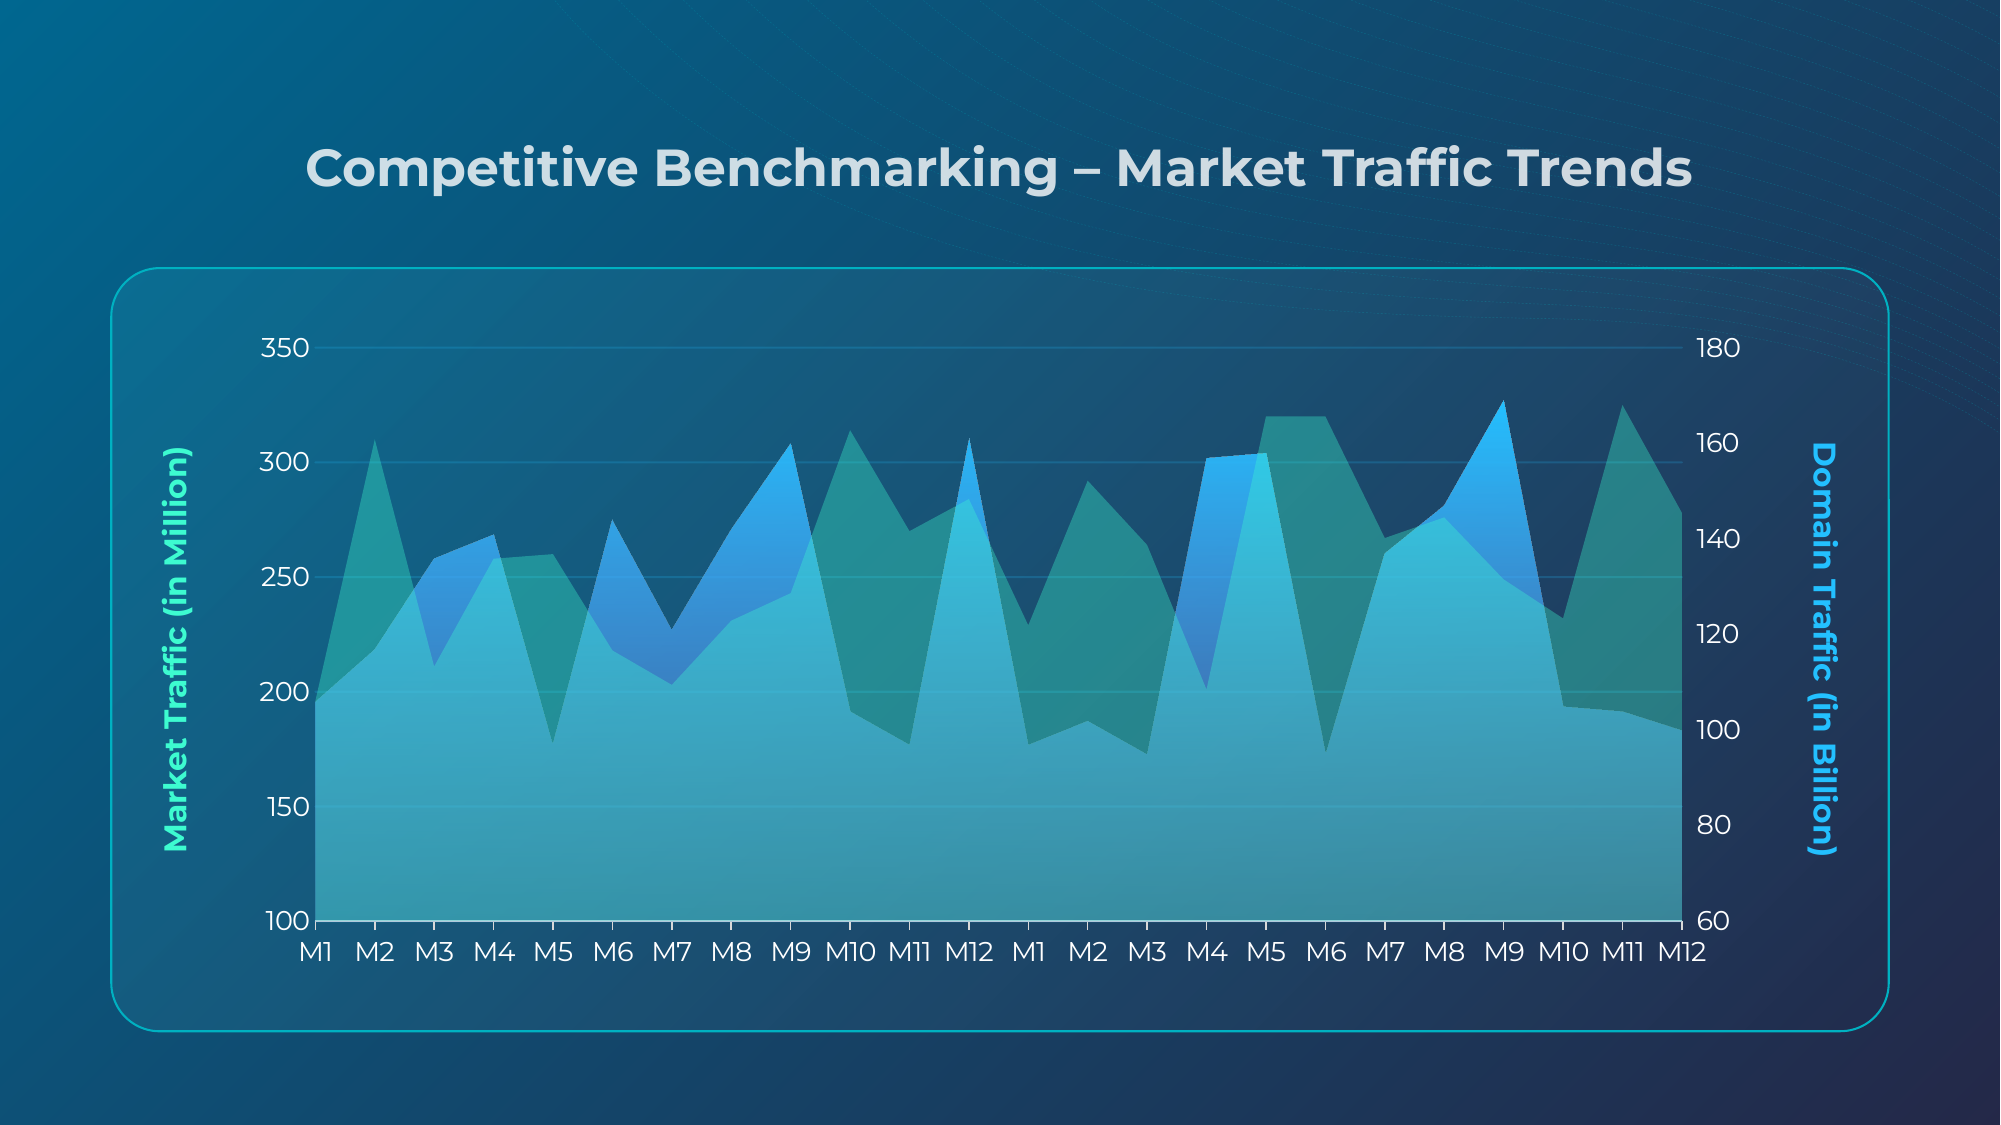

Competitive Benchmarking – Market Traffic Trends

### Chart

| Category | Market Traffic | Domain Traffic |
|---|---|---|
| M1 | 196.0 | 106.0 |
| M2 | 310.0 | 117.0 |
| M3 | 211.0 | 136.0 |
| M4 | 258.0 | 141.0 |
| M5 | 260.0 | 97.0 |
| M6 | 218.0 | 144.0 |
| M7 | 203.0 | 121.0 |
| M8 | 231.0 | 142.0 |
| M9 | 243.0 | 160.0 |
| M10 | 314.0 | 104.0 |
| M11 | 270.0 | 97.0 |
| M12 | 284.0 | 161.0 |
| M1 | 229.0 | 97.0 |
| M2 | 292.0 | 102.0 |
| M3 | 264.0 | 95.0 |
| M4 | 201.0 | 157.0 |
| M5 | 320.0 | 158.0 |
| M6 | 320.0 | 95.0 |
| M7 | 267.0 | 137.0 |
| M8 | 276.0 | 147.0 |
| M9 | 249.0 | 169.0 |
| M10 | 232.0 | 105.0 |
| M11 | 325.0 | 104.0 |
| M12 | 278.0 | 100.0 |
Market Traffic (in Million)
Domain Traffic (in Billion)